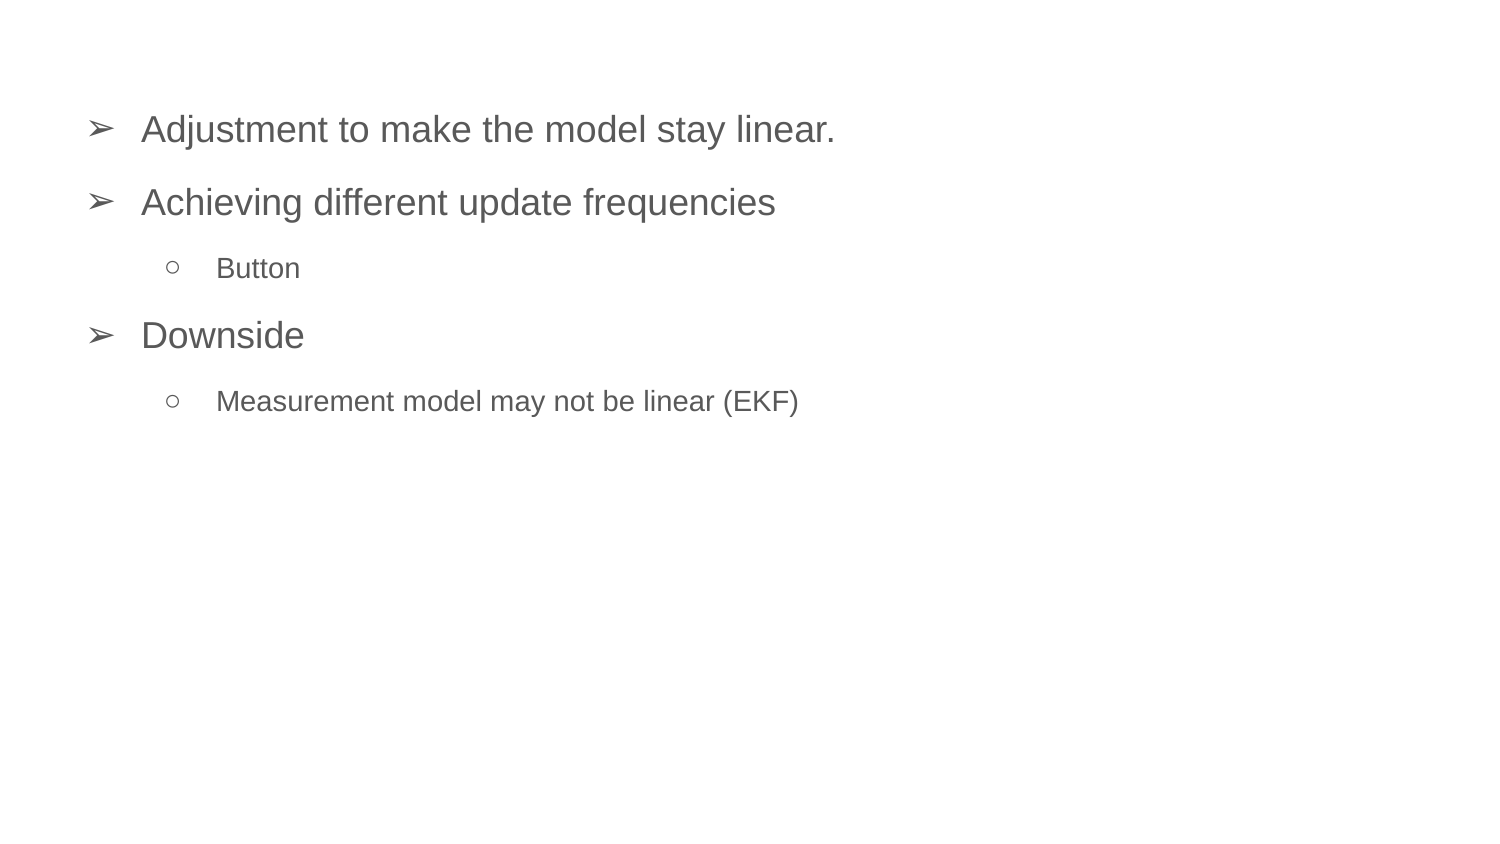

Adjustment to make the model stay linear.
Achieving different update frequencies
Button
Downside
Measurement model may not be linear (EKF)